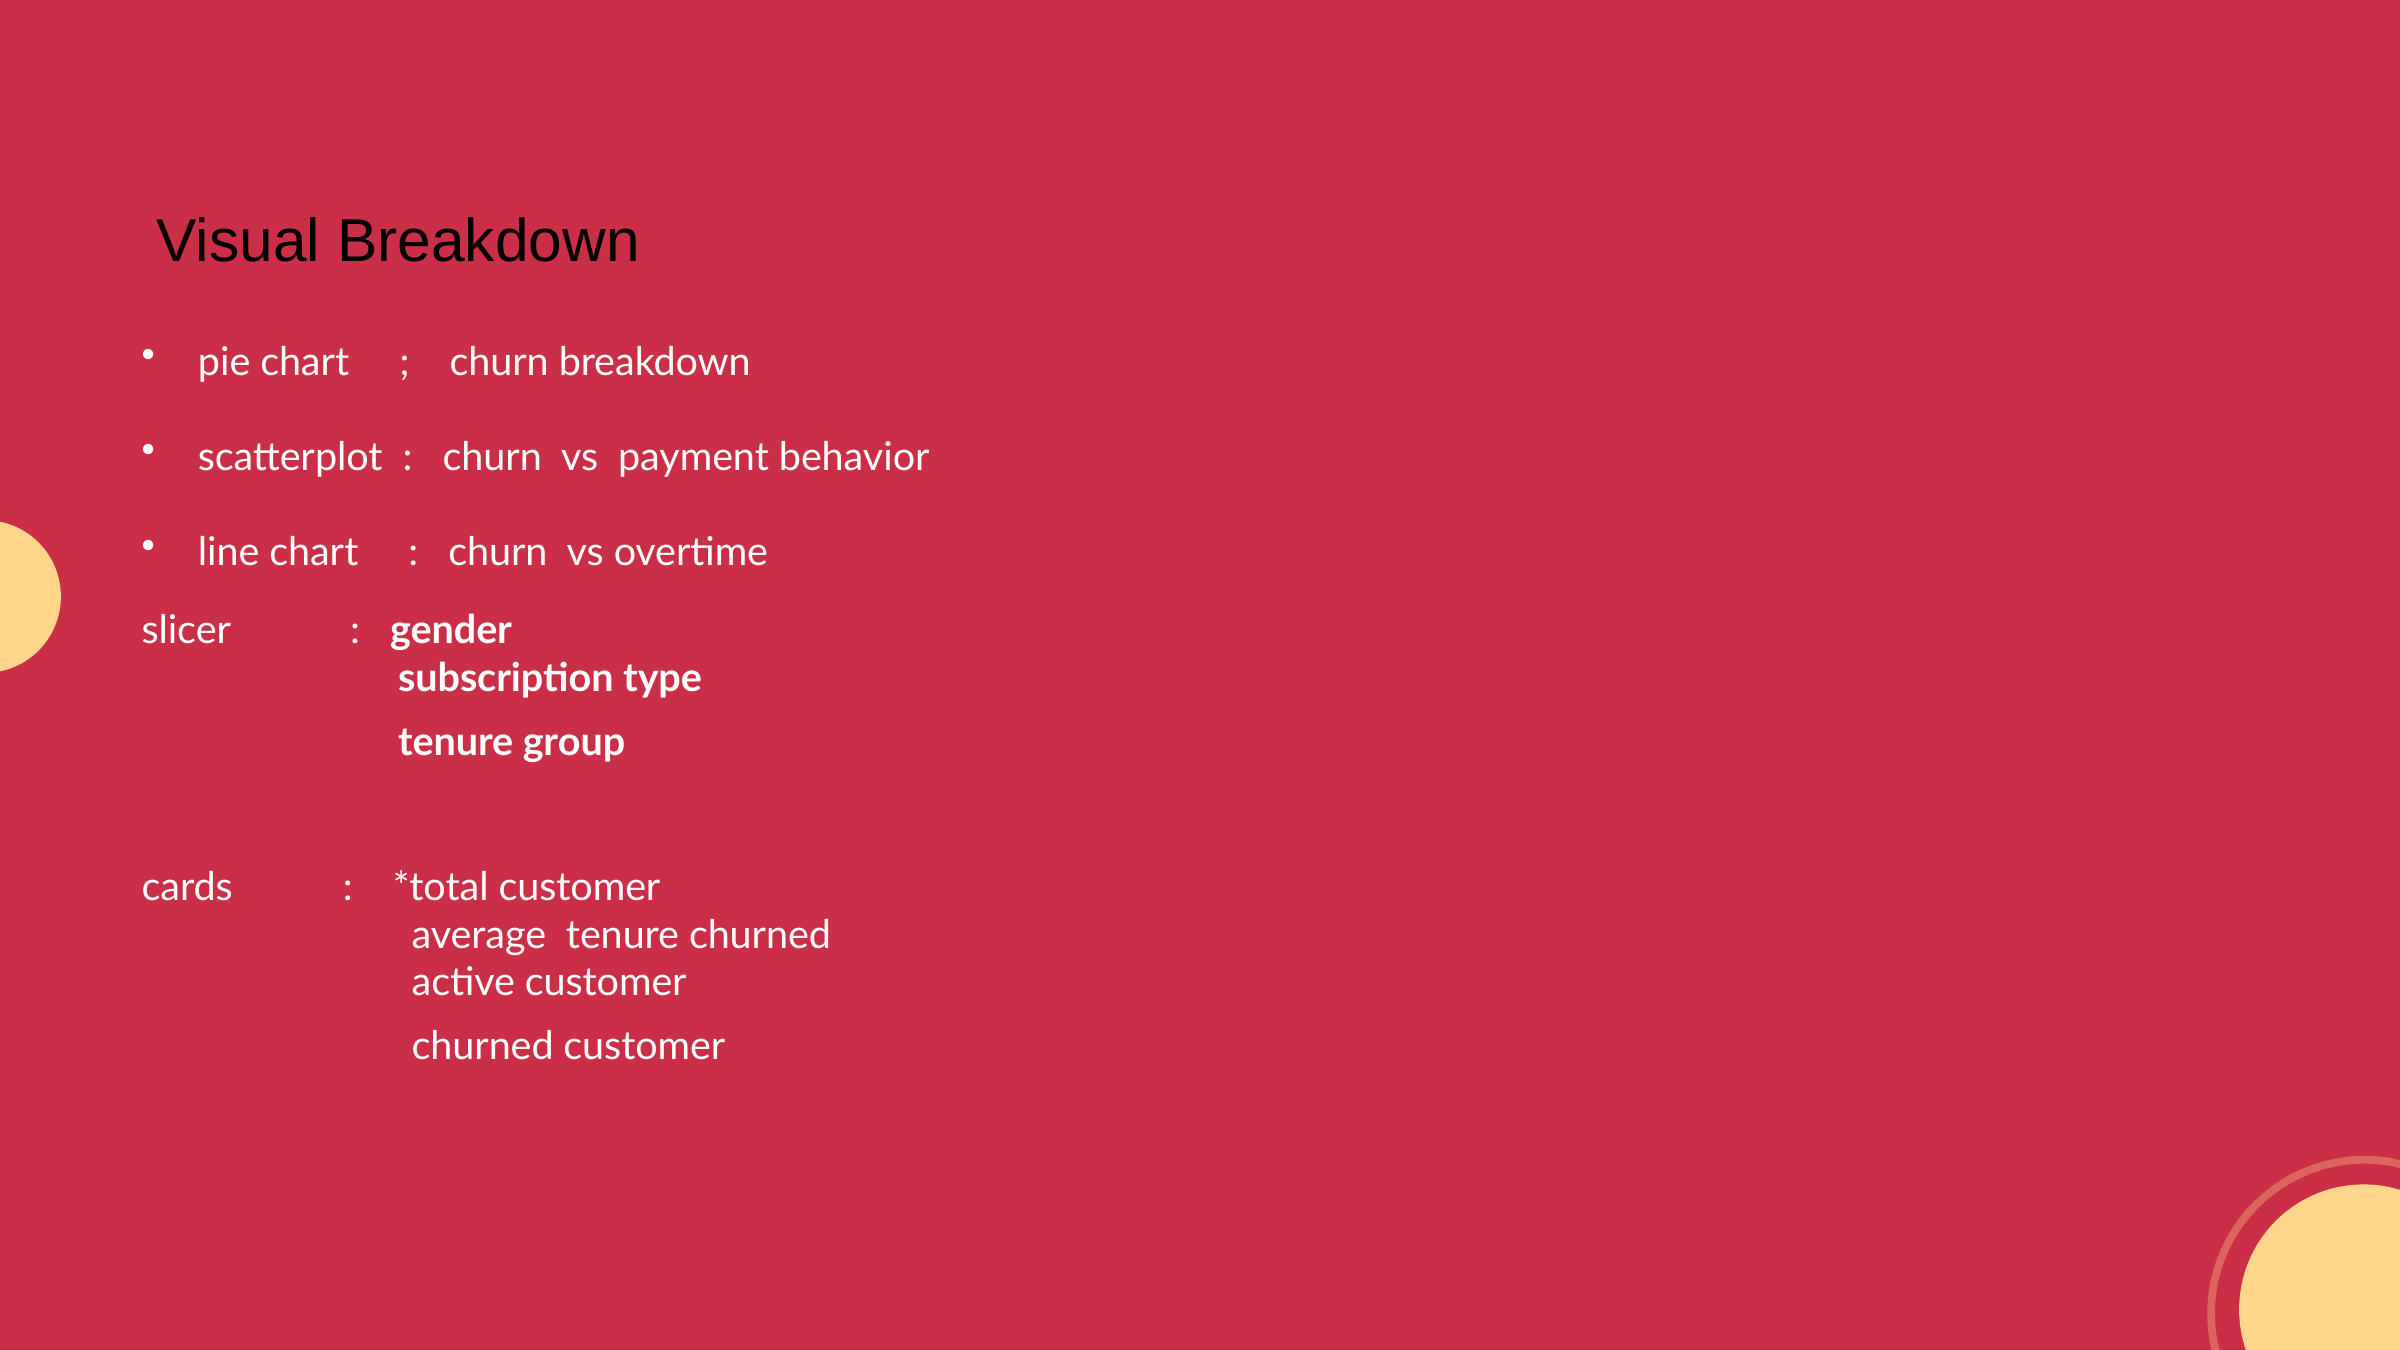

Visual Breakdown
pie chart     ;    churn breakdown
scatterplot  :   churn  vs  payment behavior
line chart     :   churn  vs overtime
slicer            :   gender
                           subscription type
                           tenure group
cards           :    *total customer
                           average  tenure churned
                           active customer
                           churned customer